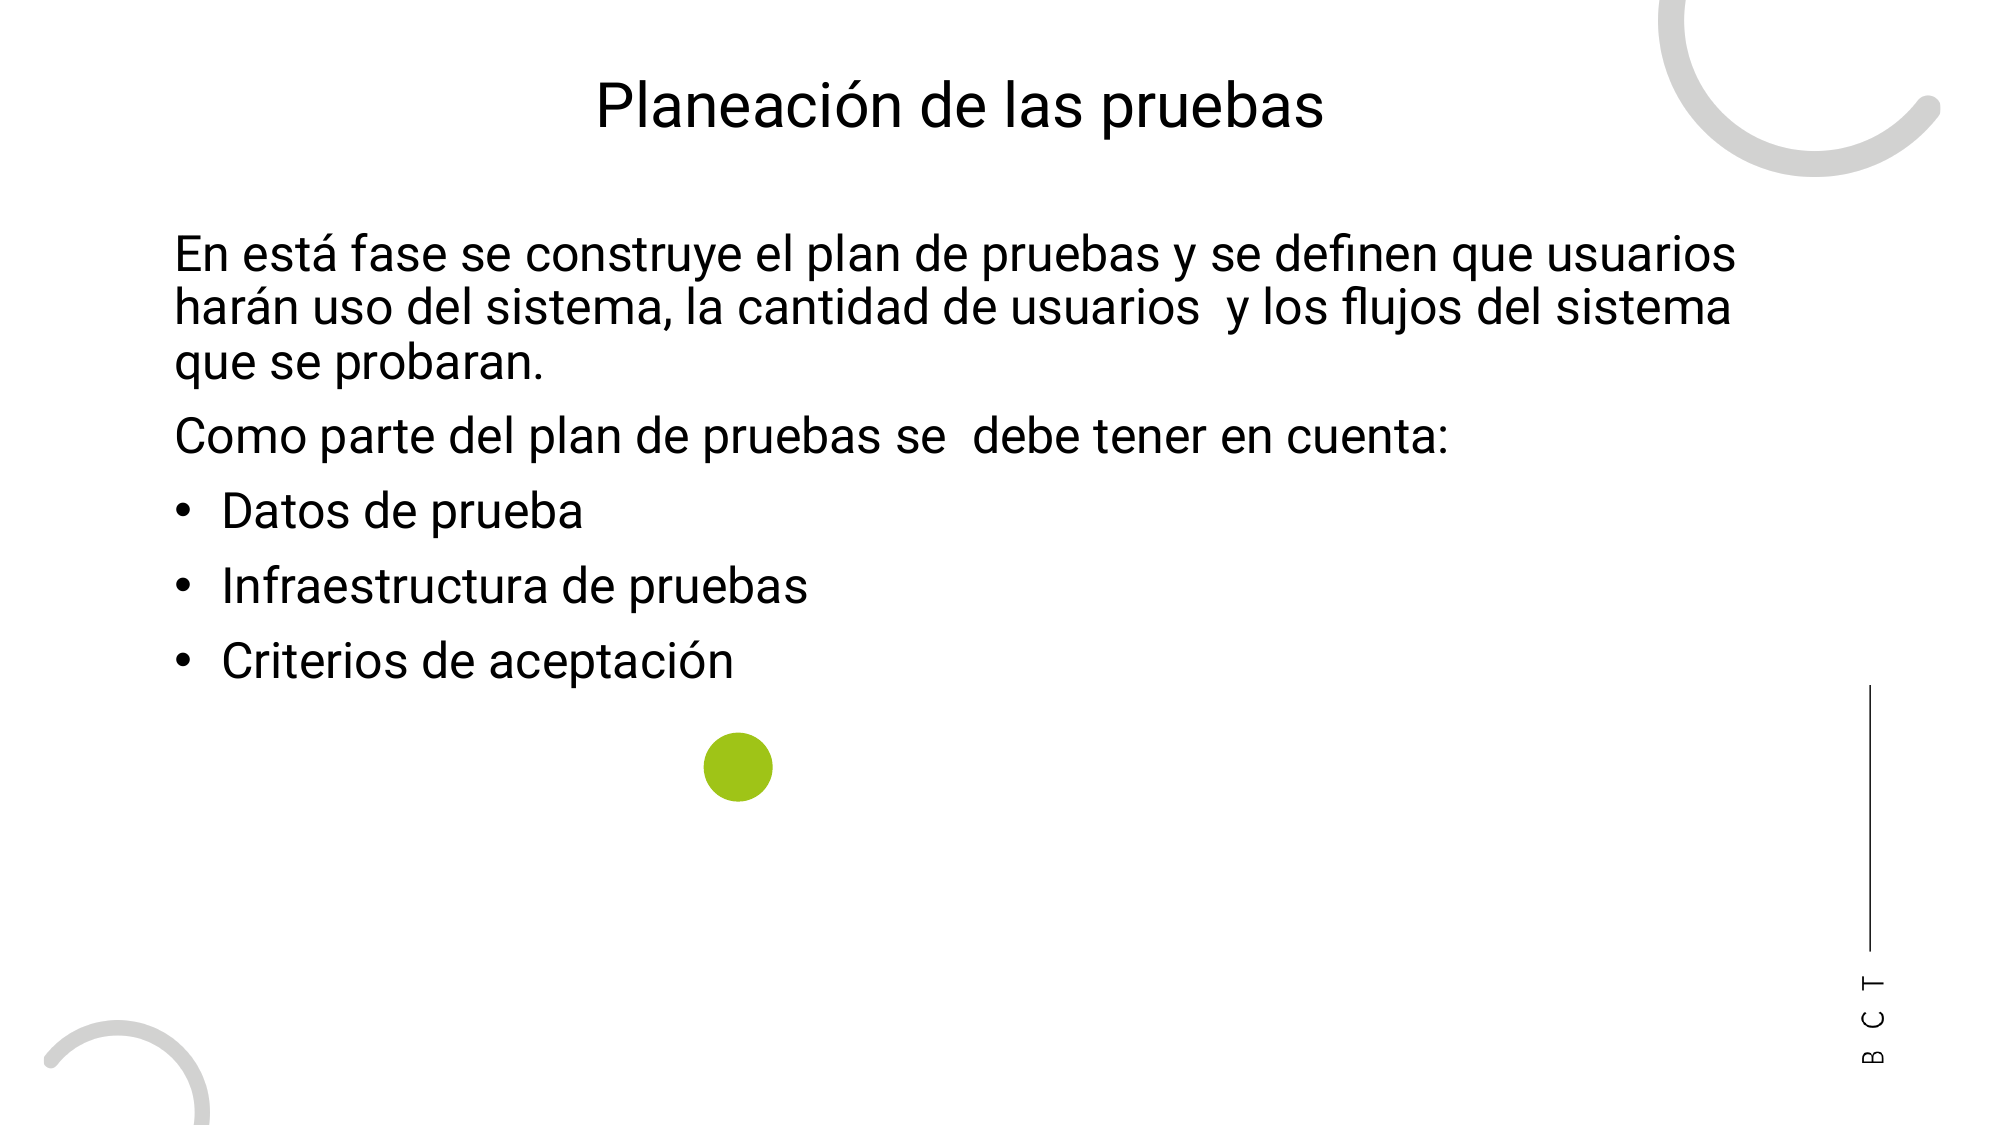

Planeación de las pruebas
En está fase se construye el plan de pruebas y se definen que usuarios harán uso del sistema, la cantidad de usuarios  y los flujos del sistema que se probaran.
Como parte del plan de pruebas se  debe tener en cuenta:
Datos de prueba
Infraestructura de pruebas
Criterios de aceptación